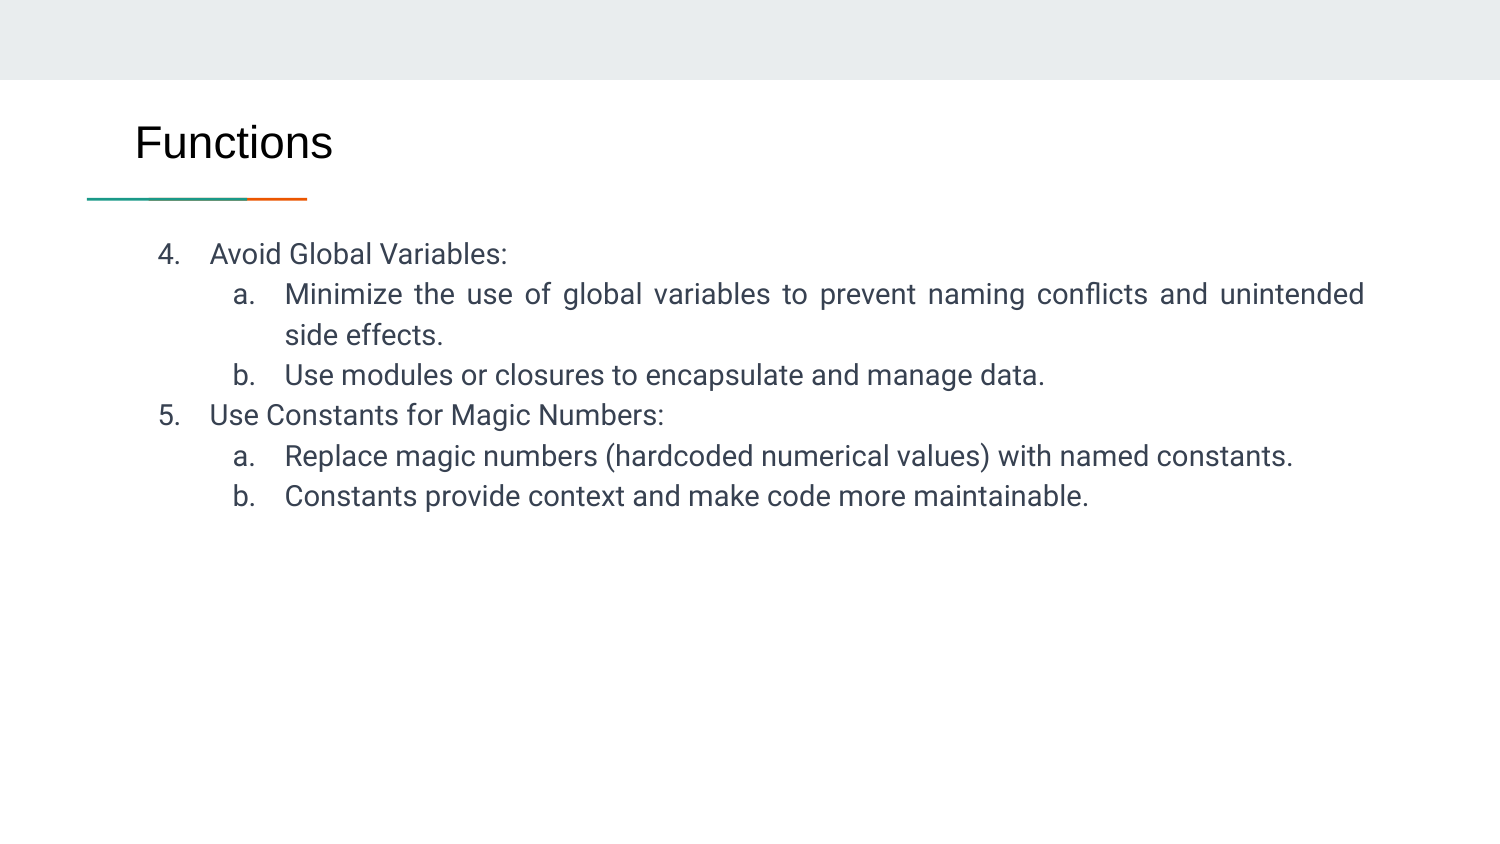

# Functions
Avoid Global Variables:
Minimize the use of global variables to prevent naming conflicts and unintended side effects.
Use modules or closures to encapsulate and manage data.
Use Constants for Magic Numbers:
Replace magic numbers (hardcoded numerical values) with named constants.
Constants provide context and make code more maintainable.